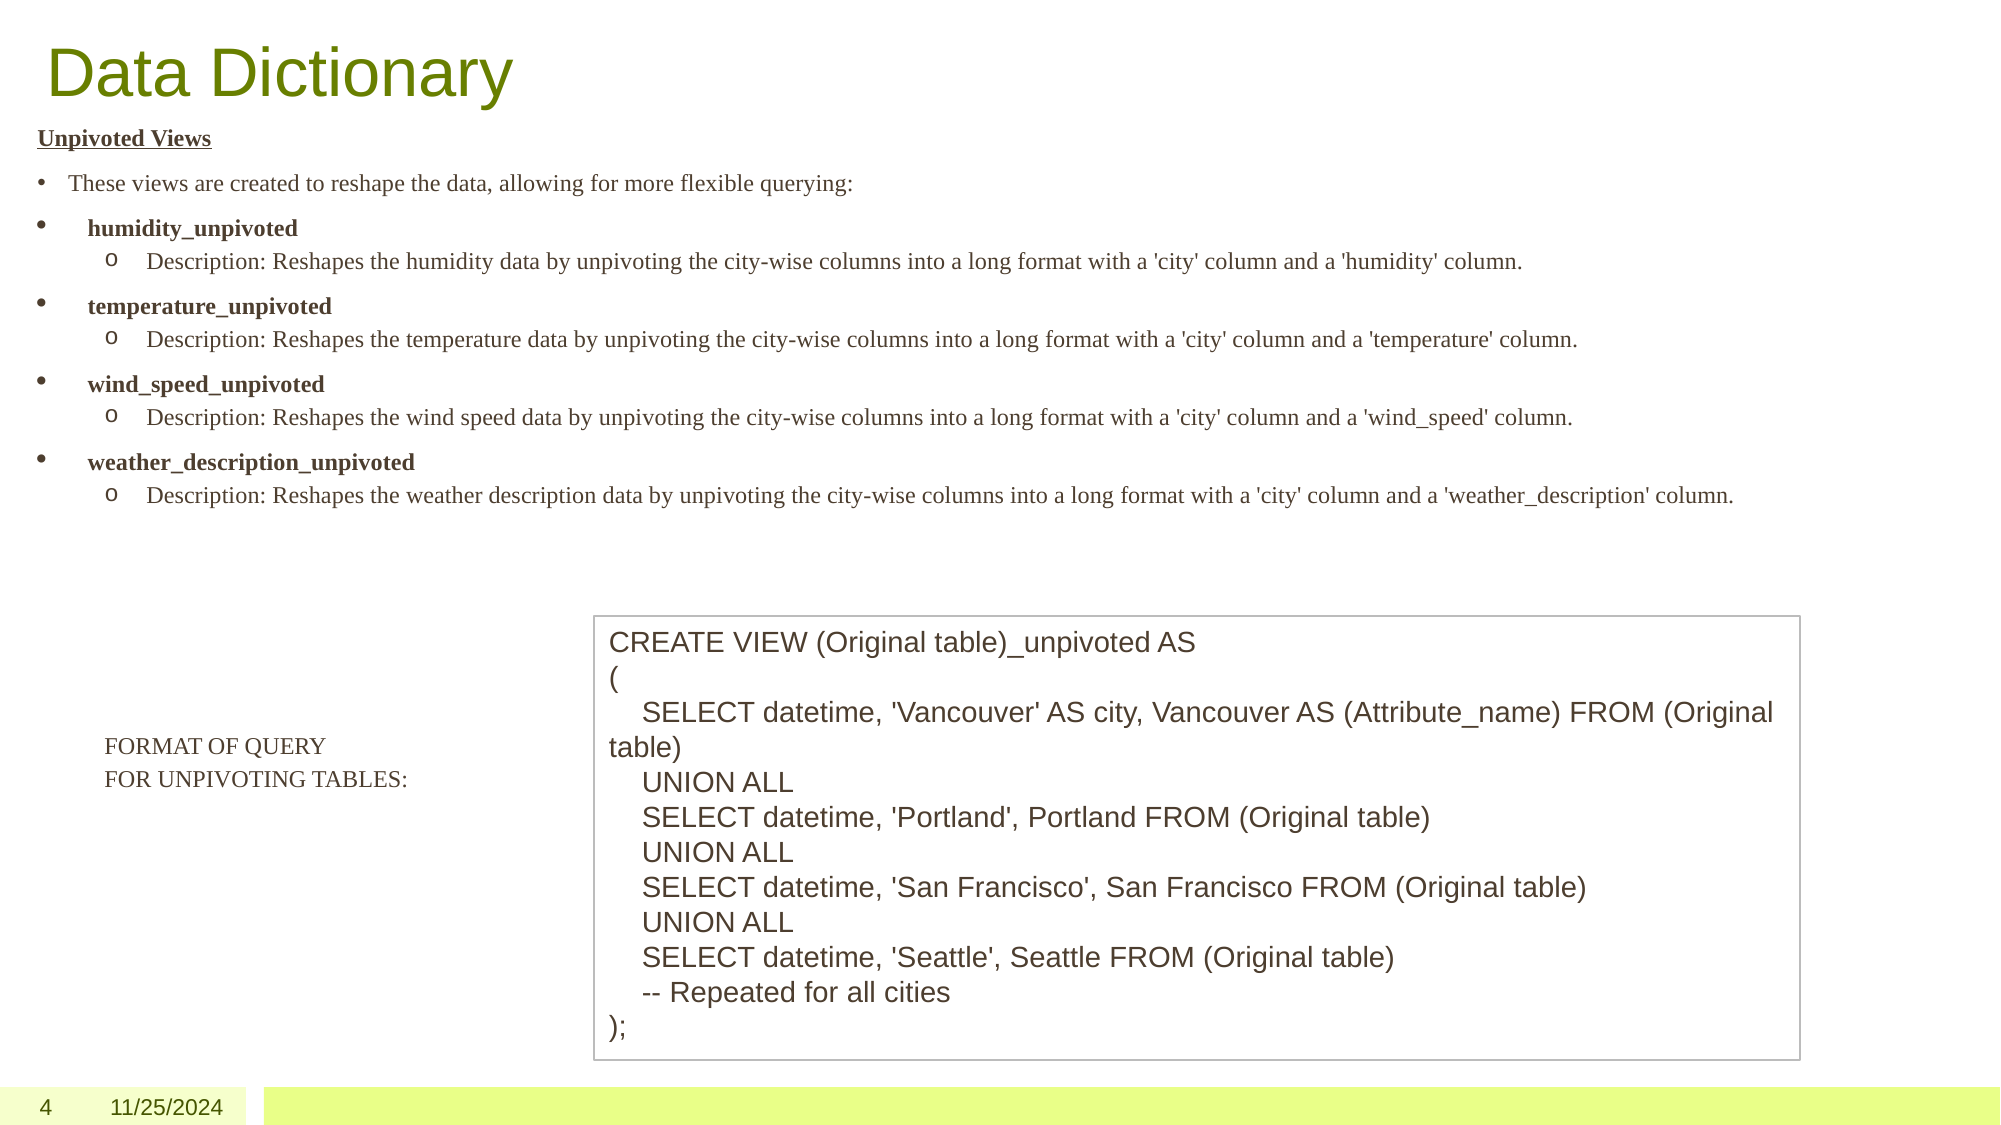

# Data Dictionary
Unpivoted Views
These views are created to reshape the data, allowing for more flexible querying:
humidity_unpivoted
Description: Reshapes the humidity data by unpivoting the city-wise columns into a long format with a 'city' column and a 'humidity' column.
temperature_unpivoted
Description: Reshapes the temperature data by unpivoting the city-wise columns into a long format with a 'city' column and a 'temperature' column.
wind_speed_unpivoted
Description: Reshapes the wind speed data by unpivoting the city-wise columns into a long format with a 'city' column and a 'wind_speed' column.
weather_description_unpivoted
Description: Reshapes the weather description data by unpivoting the city-wise columns into a long format with a 'city' column and a 'weather_description' column.

FORMAT OF QUERY
FOR UNPIVOTING TABLES:

CREATE VIEW (Original table)_unpivoted AS
(
    SELECT datetime, 'Vancouver' AS city, Vancouver AS (Attribute_name) FROM (Original table)
    UNION ALL
    SELECT datetime, 'Portland', Portland FROM (Original table)
    UNION ALL
    SELECT datetime, 'San Francisco', San Francisco FROM (Original table)
    UNION ALL
    SELECT datetime, 'Seattle', Seattle FROM (Original table)
    -- Repeated for all cities
);
4
11/25/2024